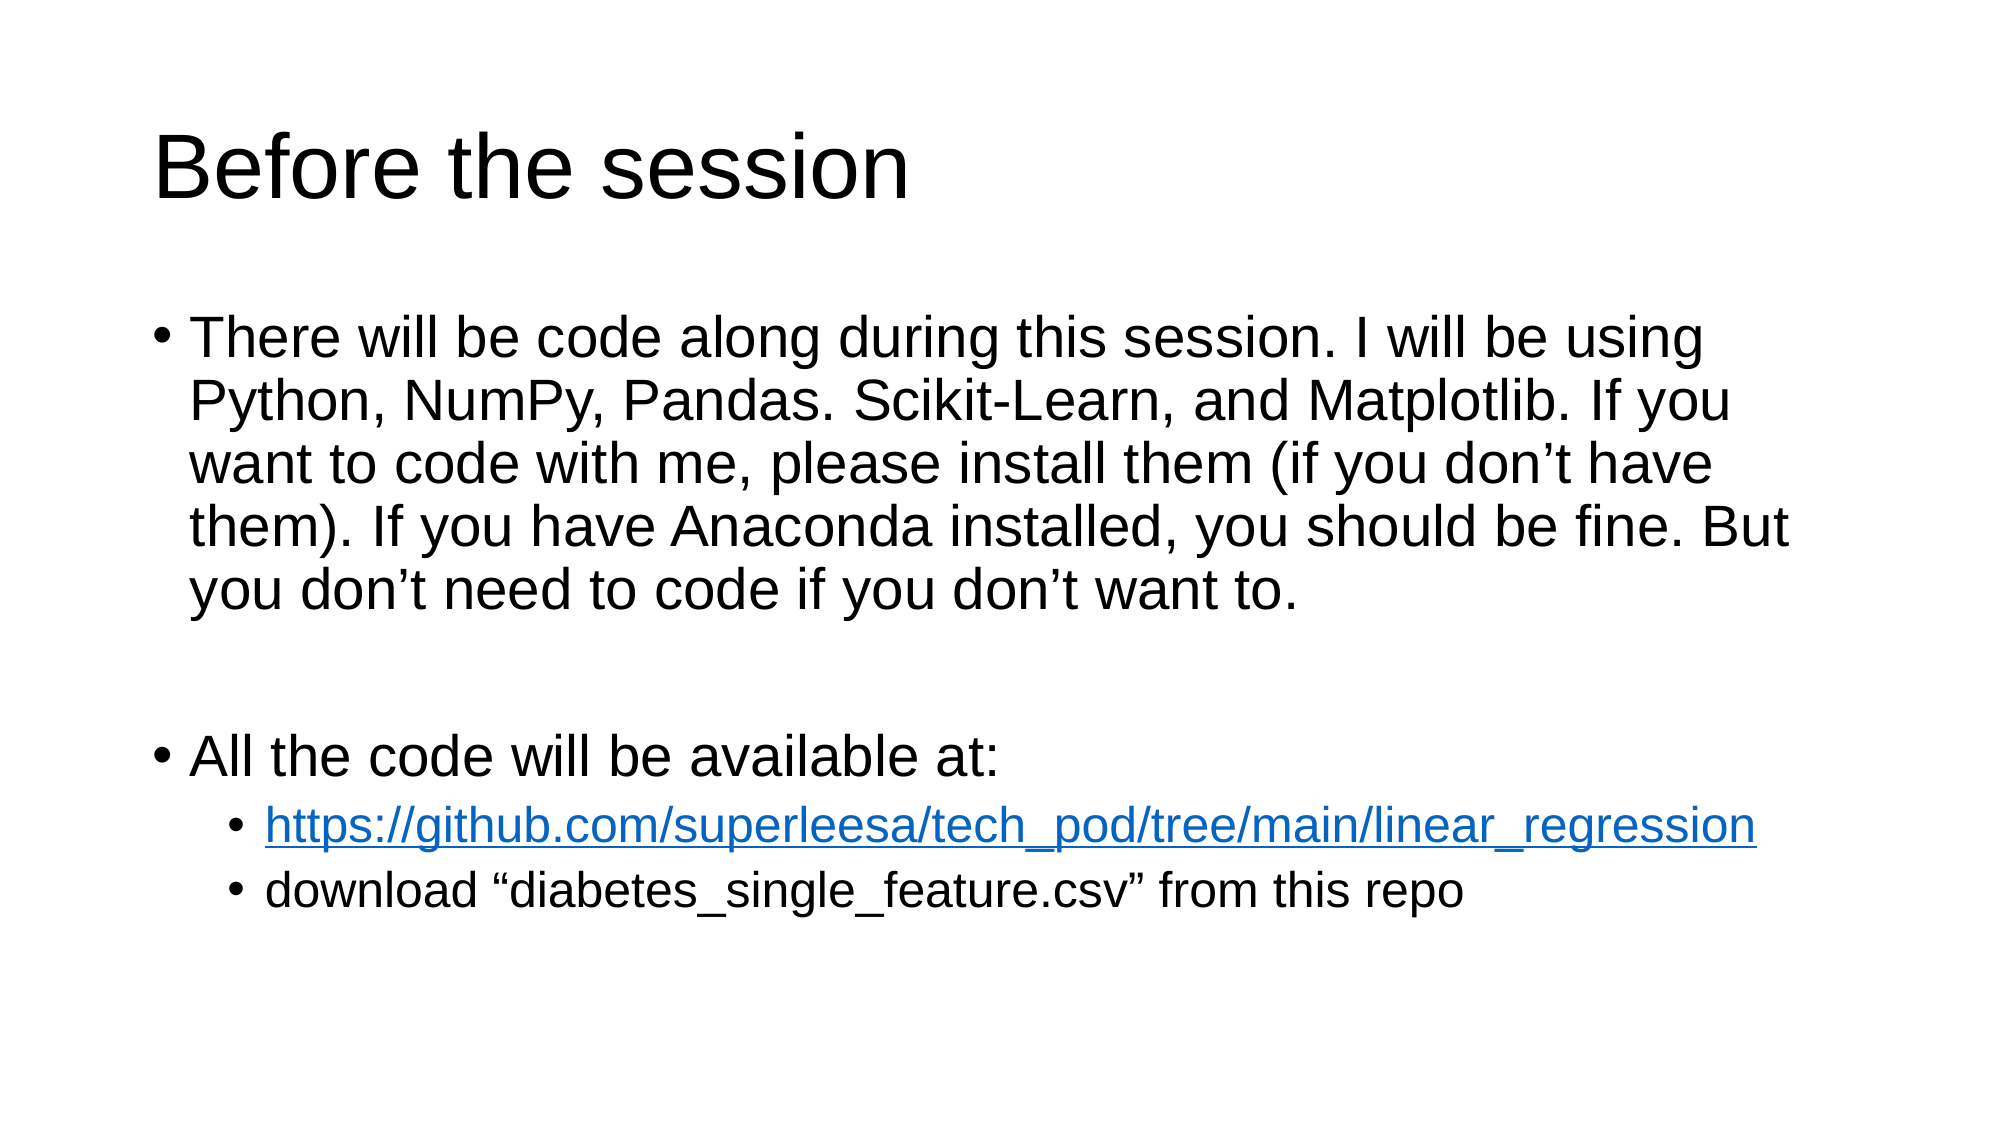

# Before the session
There will be code along during this session. I will be using Python, NumPy, Pandas. Scikit-Learn, and Matplotlib. If you want to code with me, please install them (if you don’t have them). If you have Anaconda installed, you should be fine. But you don’t need to code if you don’t want to.

All the code will be available at:
https://github.com/superleesa/tech_pod/tree/main/linear_regression
download “diabetes_single_feature.csv” from this repo